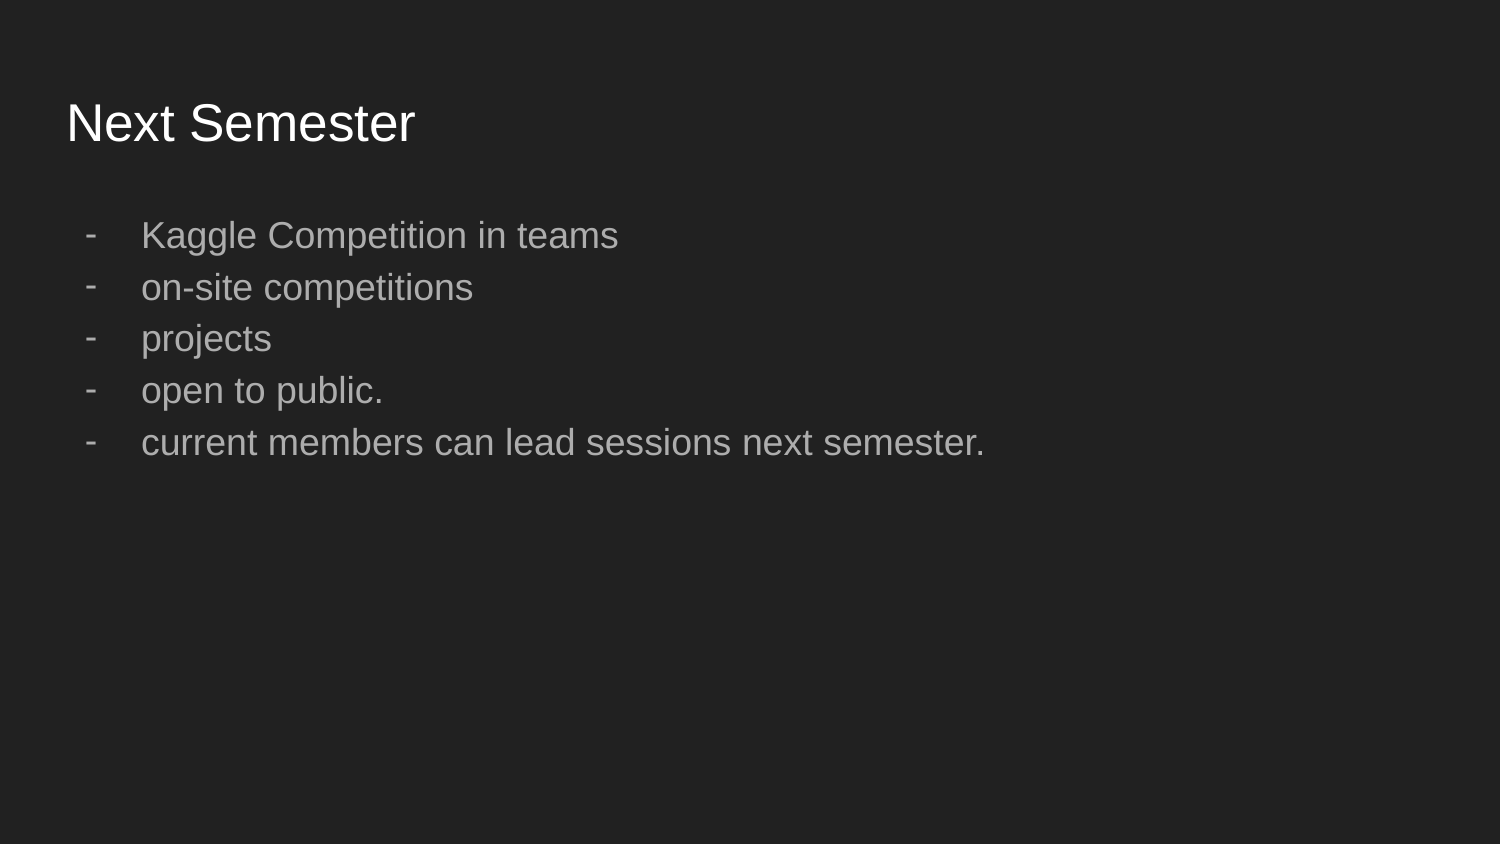

# Next Semester
Kaggle Competition in teams
on-site competitions
projects
open to public.
current members can lead sessions next semester.